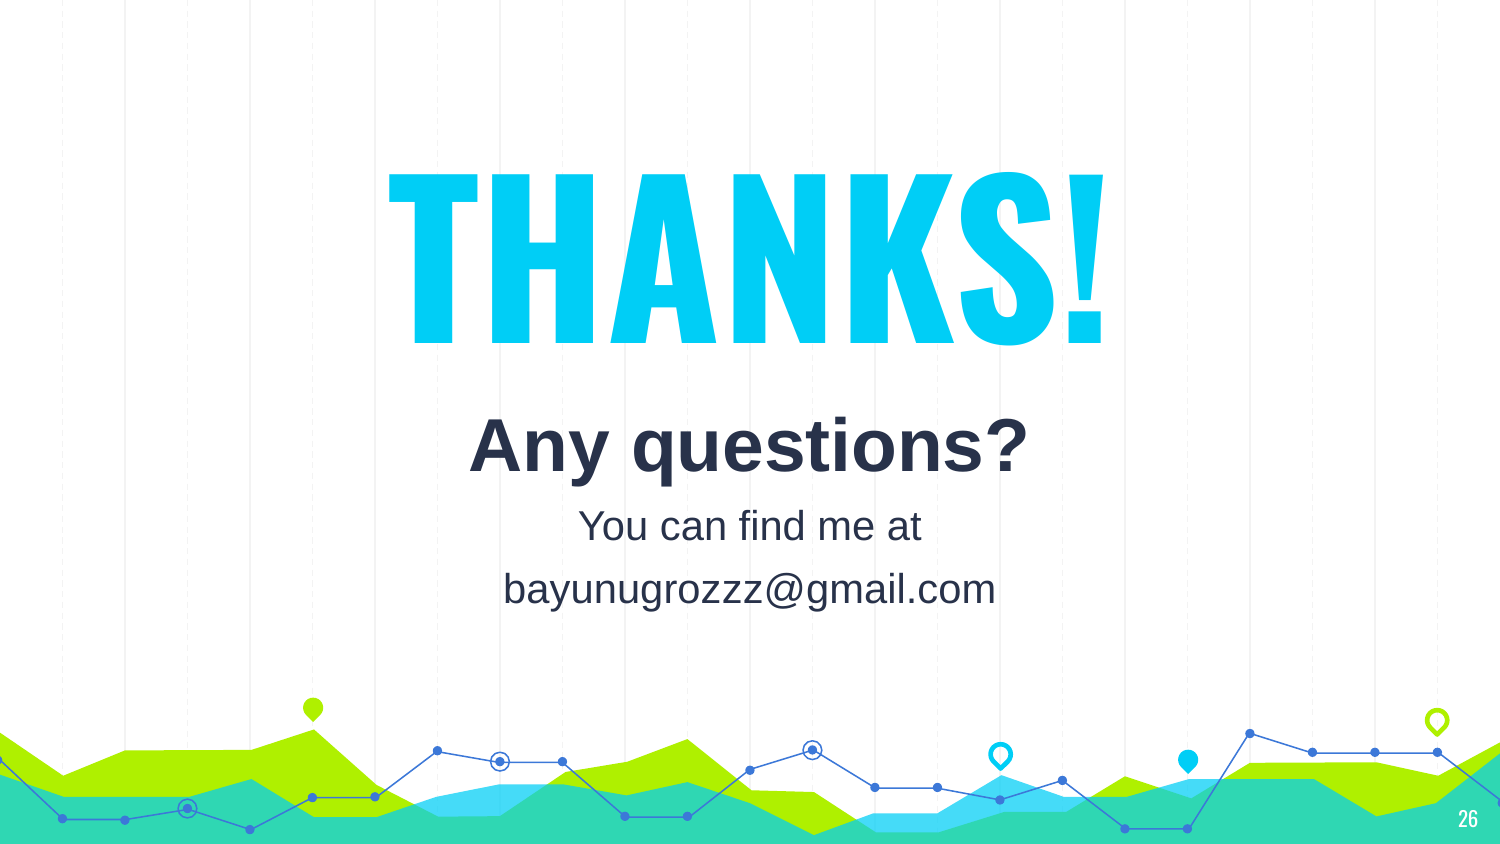

THANKS!
Any questions?
You can find me at
bayunugrozzz@gmail.com

26